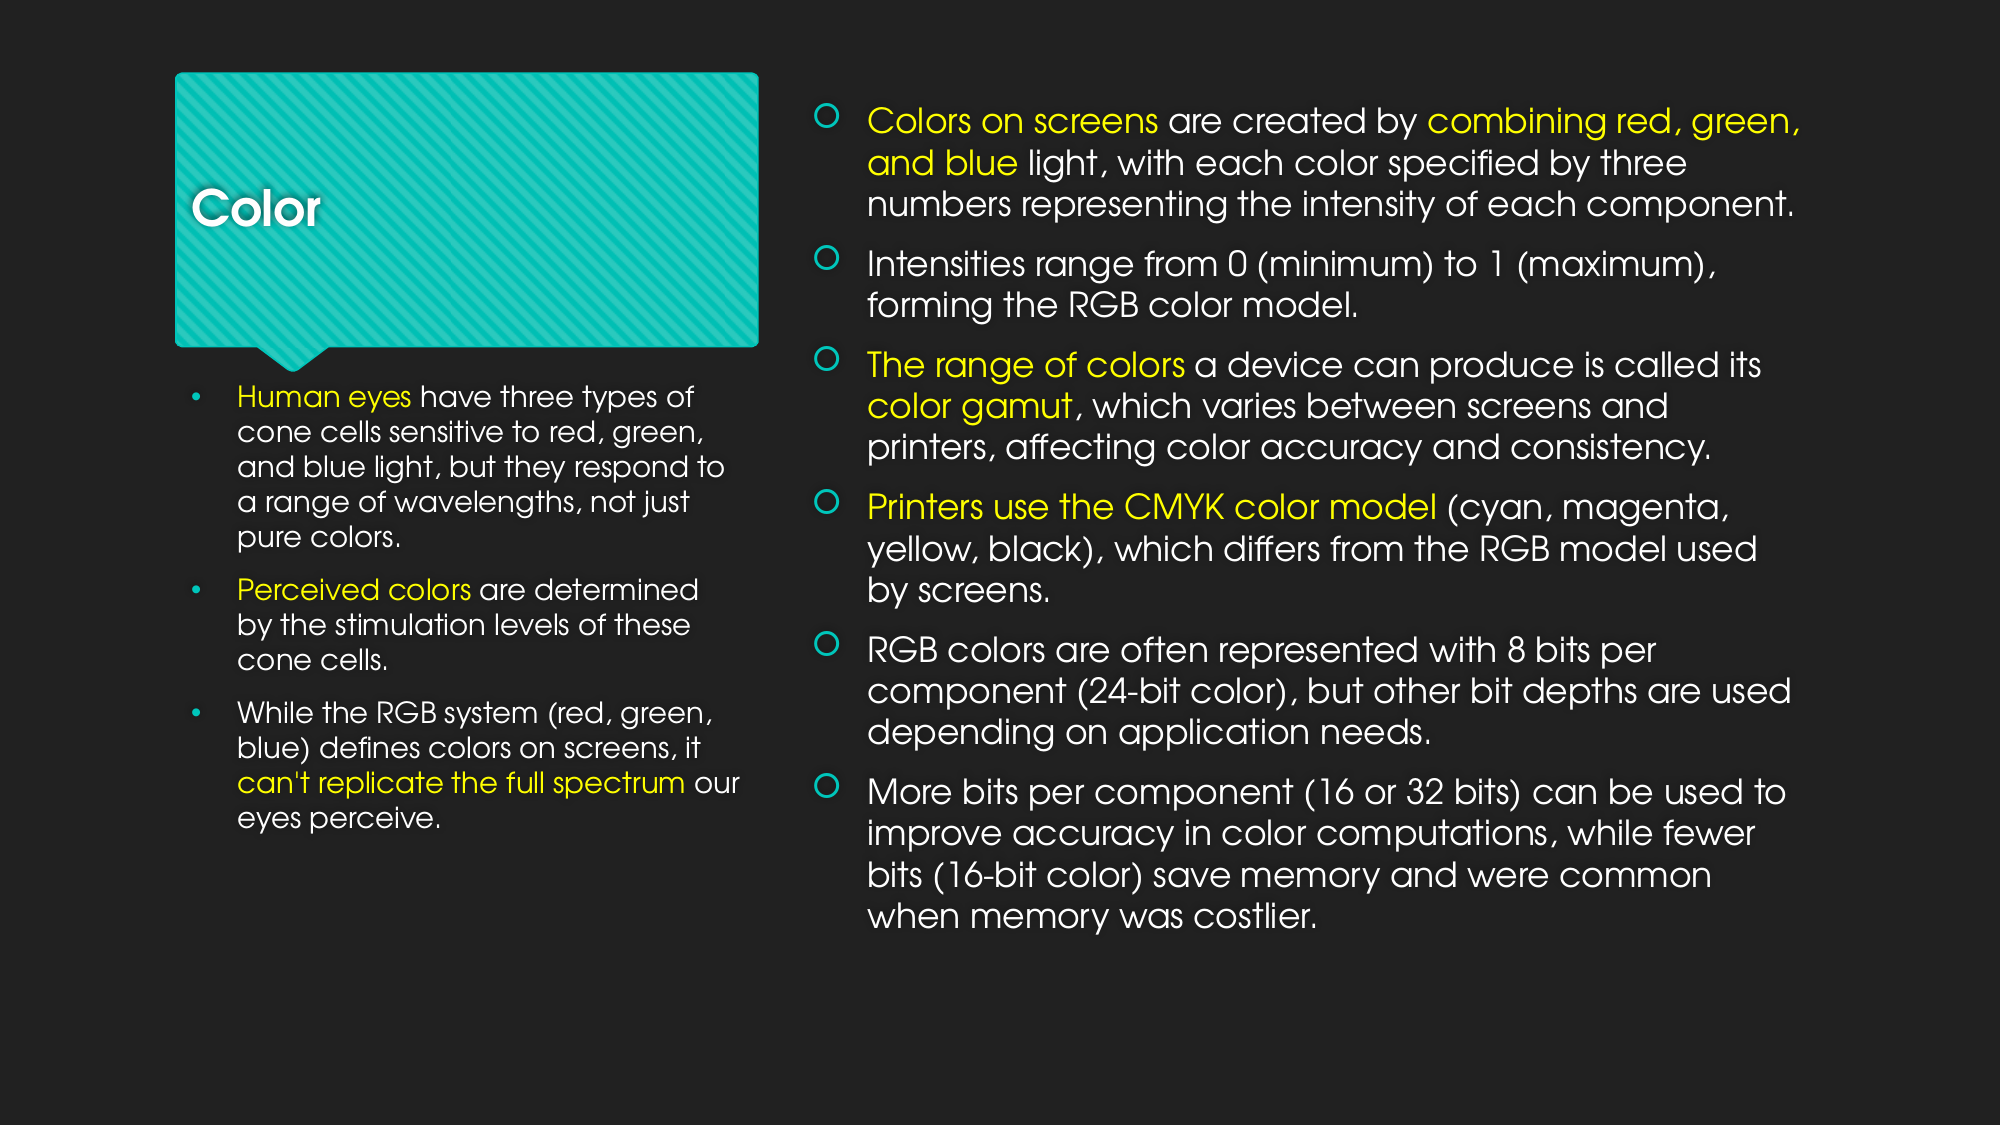

# Color
Colors on screens are created by combining red, green, and blue light, with each color specified by three numbers representing the intensity of each component.
Intensities range from 0 (minimum) to 1 (maximum), forming the RGB color model.
The range of colors a device can produce is called its color gamut, which varies between screens and printers, affecting color accuracy and consistency.
Printers use the CMYK color model (cyan, magenta, yellow, black), which differs from the RGB model used by screens.
RGB colors are often represented with 8 bits per component (24-bit color), but other bit depths are used depending on application needs.
More bits per component (16 or 32 bits) can be used to improve accuracy in color computations, while fewer bits (16-bit color) save memory and were common when memory was costlier.
Human eyes have three types of cone cells sensitive to red, green, and blue light, but they respond to a range of wavelengths, not just pure colors.
Perceived colors are determined by the stimulation levels of these cone cells.
While the RGB system (red, green, blue) defines colors on screens, it can't replicate the full spectrum our eyes perceive.